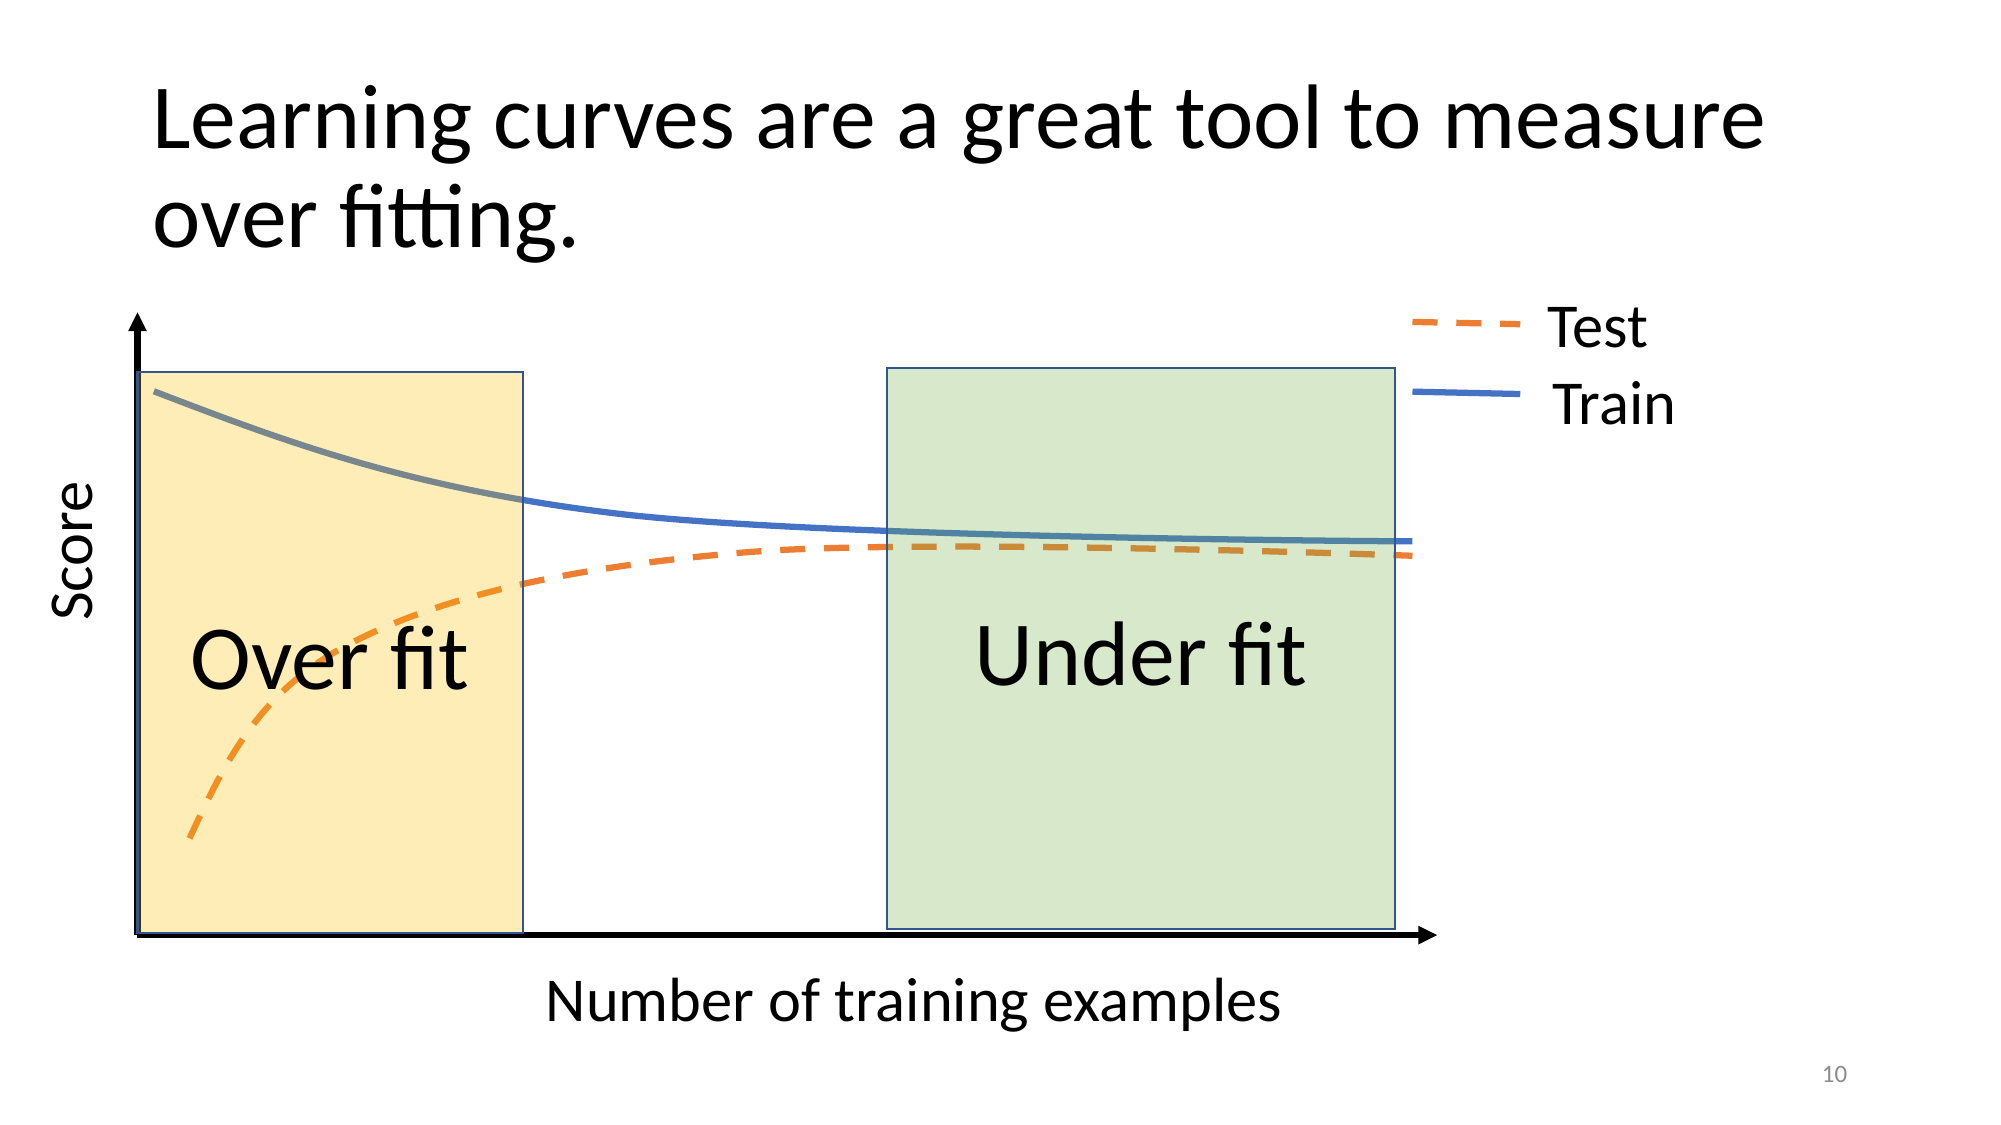

# Learning curves are a great tool to measure over fitting.
Test
Train
Under fit
Over fit

Score

Number of training examples
10